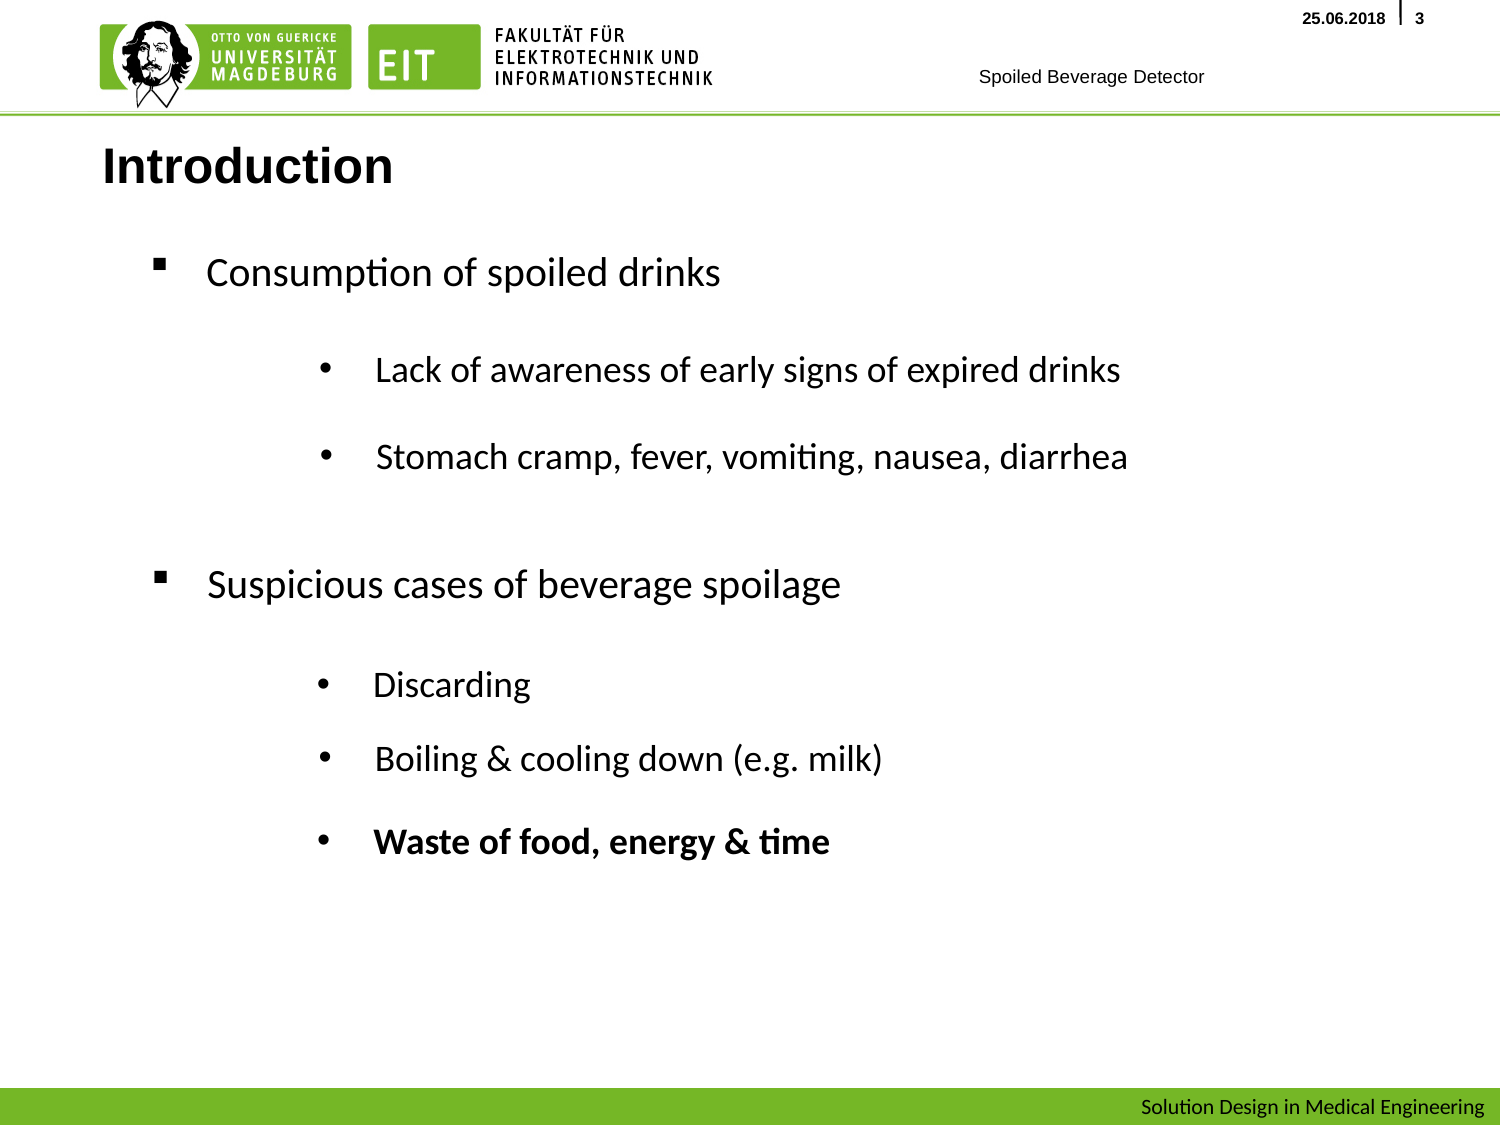

# Introduction
Consumption of spoiled drinks
Lack of awareness of early signs of expired drinks
Stomach cramp, fever, vomiting, nausea, diarrhea
Suspicious cases of beverage spoilage
Discarding
Boiling & cooling down (e.g. milk)
Waste of food, energy & time